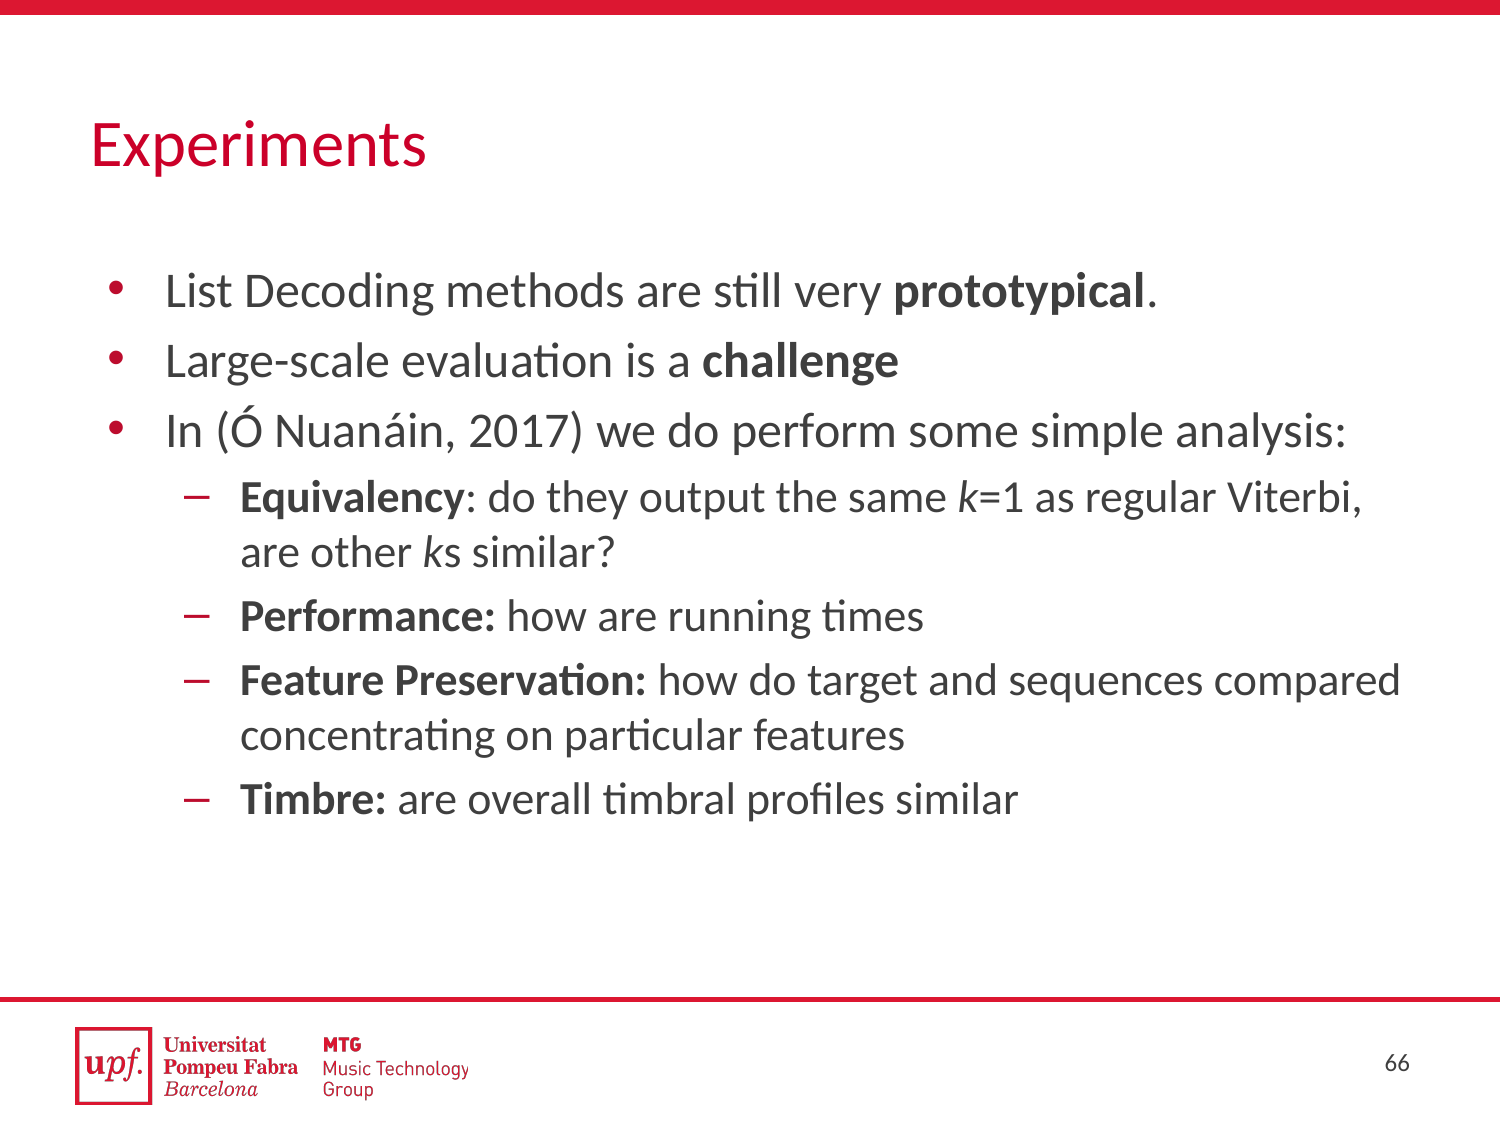

# Experiments
List Decoding methods are still very prototypical.
Large-scale evaluation is a challenge
In (Ó Nuanáin, 2017) we do perform some simple analysis:
Equivalency: do they output the same k=1 as regular Viterbi, are other ks similar?
Performance: how are running times
Feature Preservation: how do target and sequences compared concentrating on particular features
Timbre: are overall timbral profiles similar
66